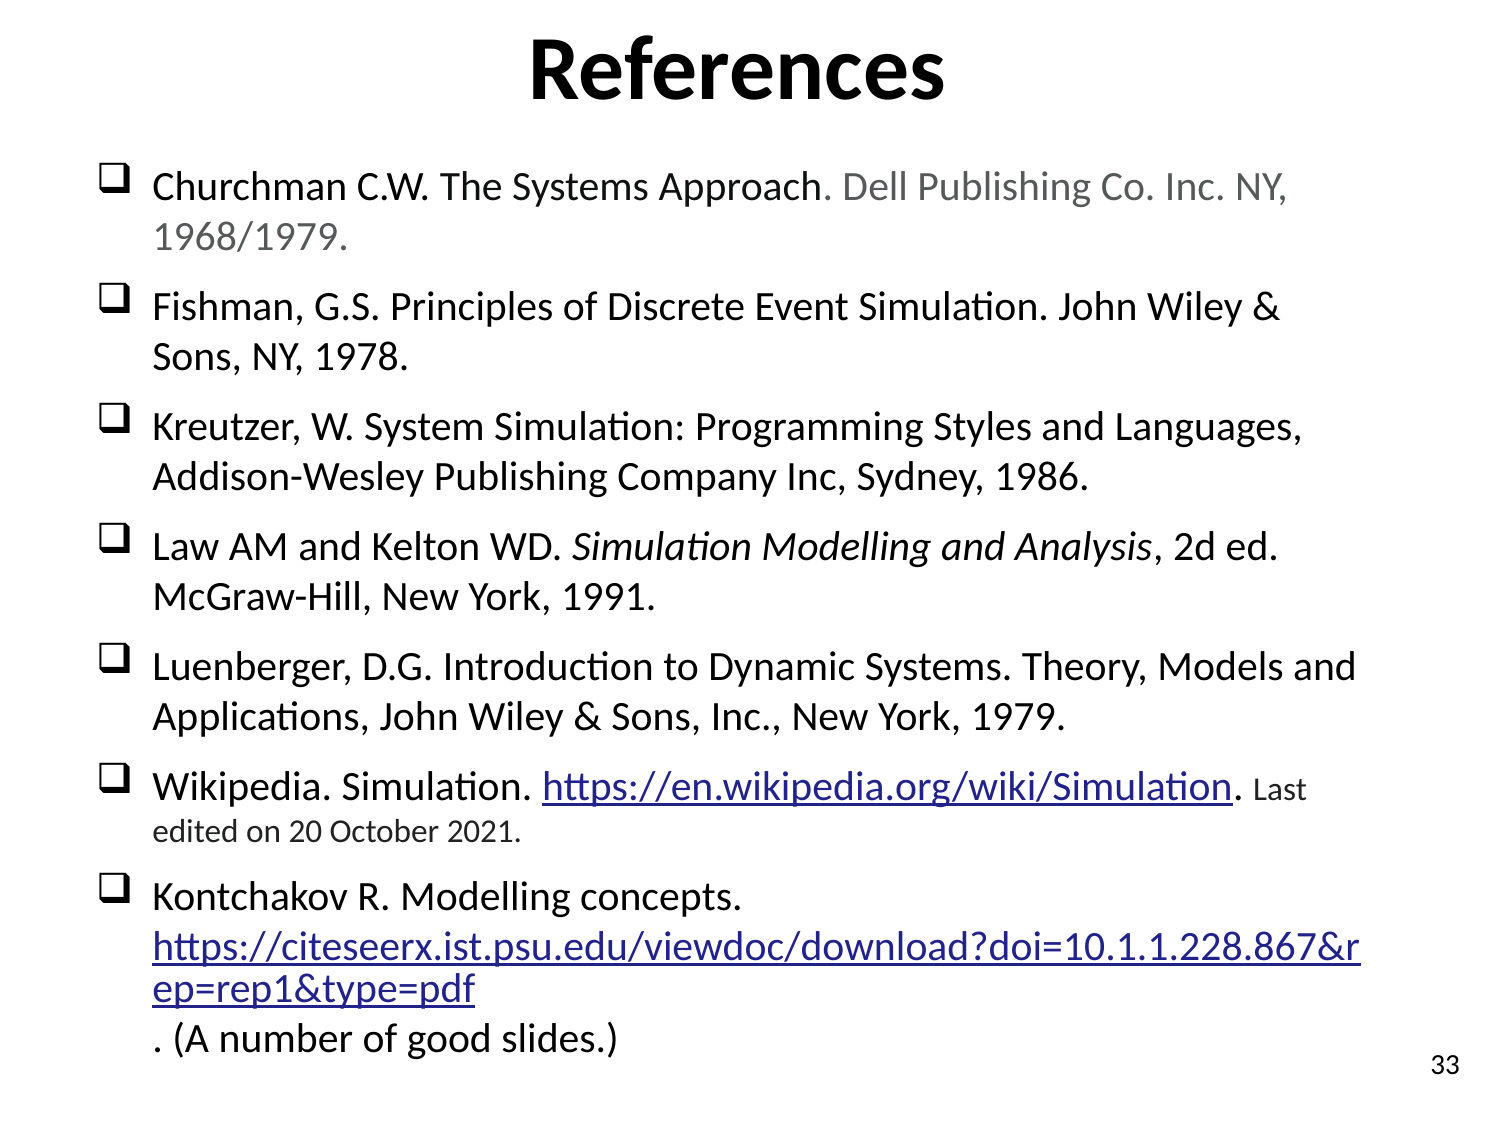

# References
Churchman C.W. The Systems Approach. Dell Publishing Co. Inc. NY, 1968/1979.

Fishman, G.S. Principles of Discrete Event Simulation. John Wiley & Sons, NY, 1978.

Kreutzer, W. System Simulation: Programming Styles and Languages, Addison-Wesley Publishing Company Inc, Sydney, 1986.

Law AM and Kelton WD. Simulation Modelling and Analysis, 2d ed. McGraw-Hill, New York, 1991.

Luenberger, D.G. Introduction to Dynamic Systems. Theory, Models and Applications, John Wiley & Sons, Inc., New York, 1979.

Wikipedia. Simulation. https://en.wikipedia.org/wiki/Simulation. Last edited on 20 October 2021.

Kontchakov R. Modelling concepts. https://citeseerx.ist.psu.edu/viewdoc/download?doi=10.1.1.228.867&rep=rep1&type=pdf. (A number of good slides.)
33